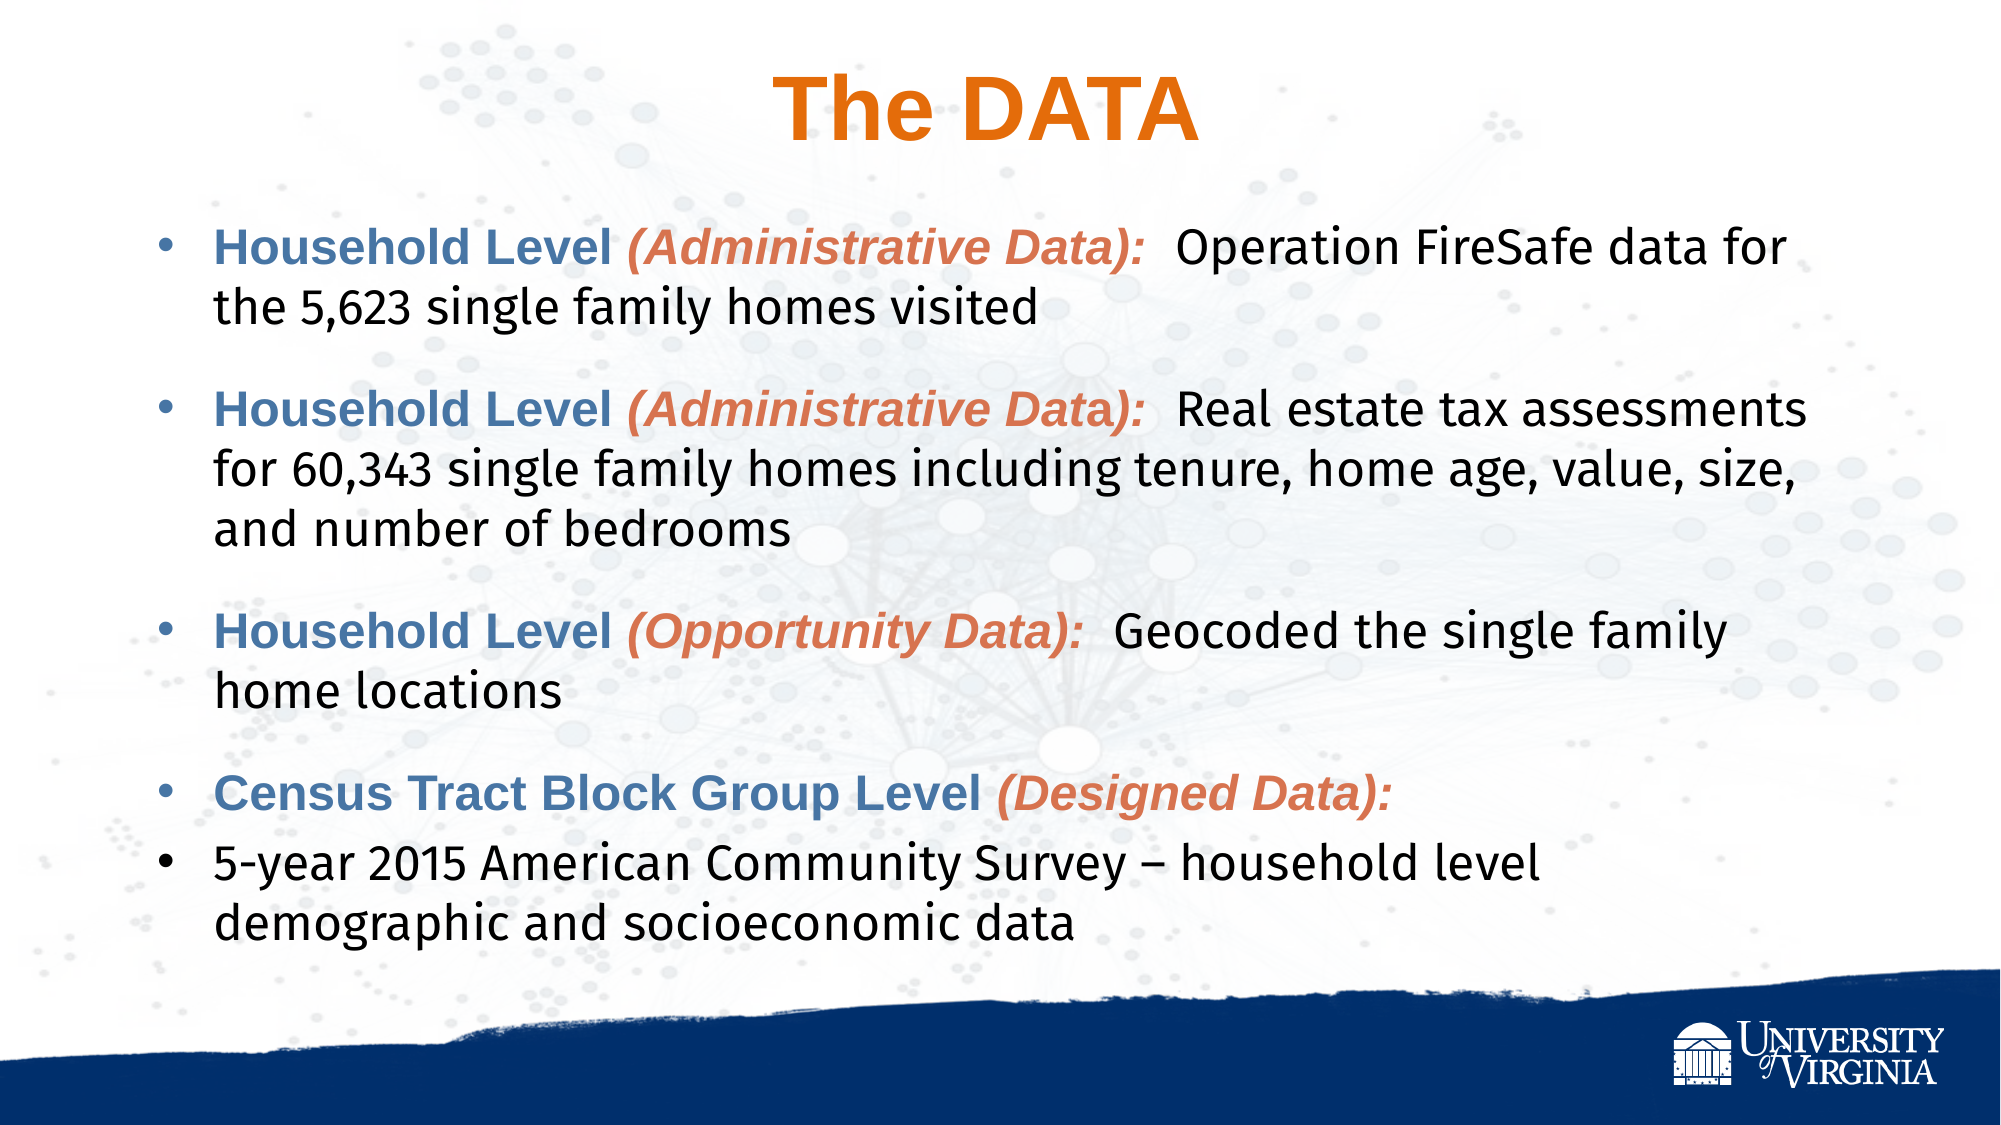

# The DATA
Household Level (Administrative Data):  Operation FireSafe data for the 5,623 single family homes visited

Household Level (Administrative Data):  Real estate tax assessments for 60,343 single family homes including tenure, home age, value, size, and number of bedrooms

Household Level (Opportunity Data):  Geocoded the single family home locations

Census Tract Block Group Level (Designed Data):
5-year 2015 American Community Survey – household level demographic and socioeconomic data